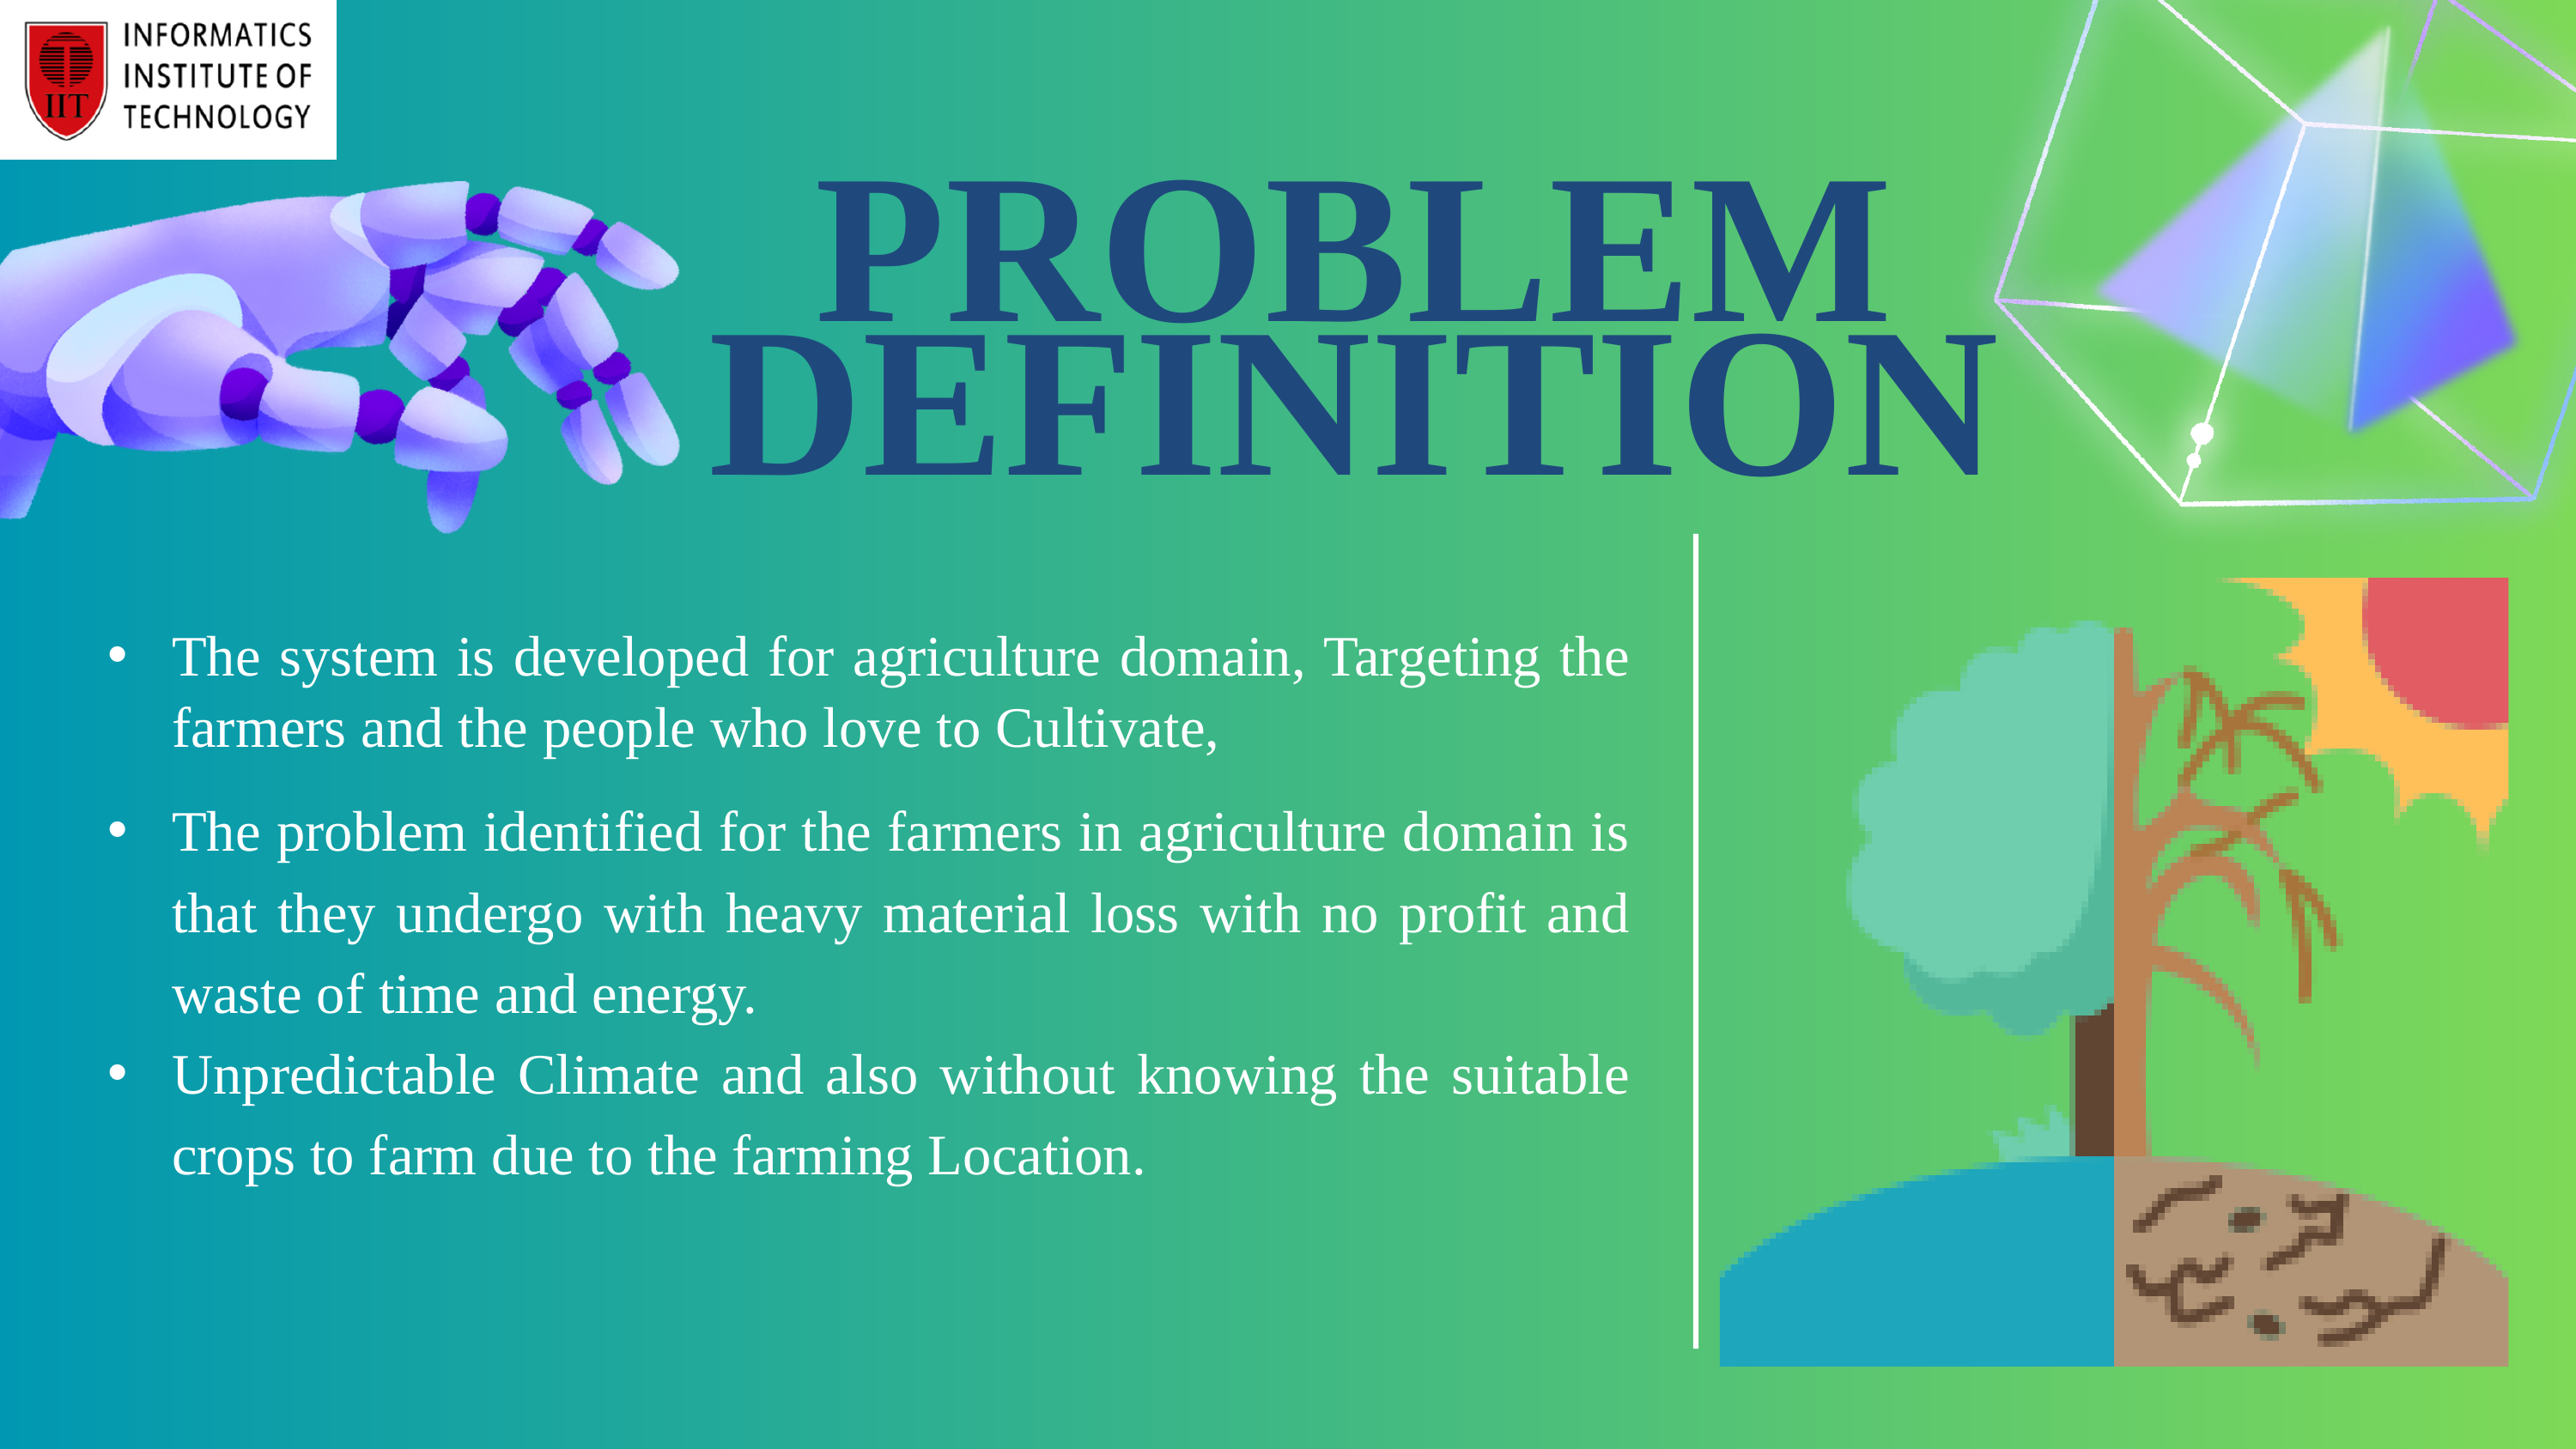

PROBLEM DEFINITION

The system is developed for agriculture domain, Targeting the farmers and the people who love to Cultivate,

The problem identified for the farmers in agriculture domain is that they undergo with heavy material loss with no profit and waste of time and energy.
Unpredictable Climate and also without knowing the suitable crops to farm due to the farming Location.